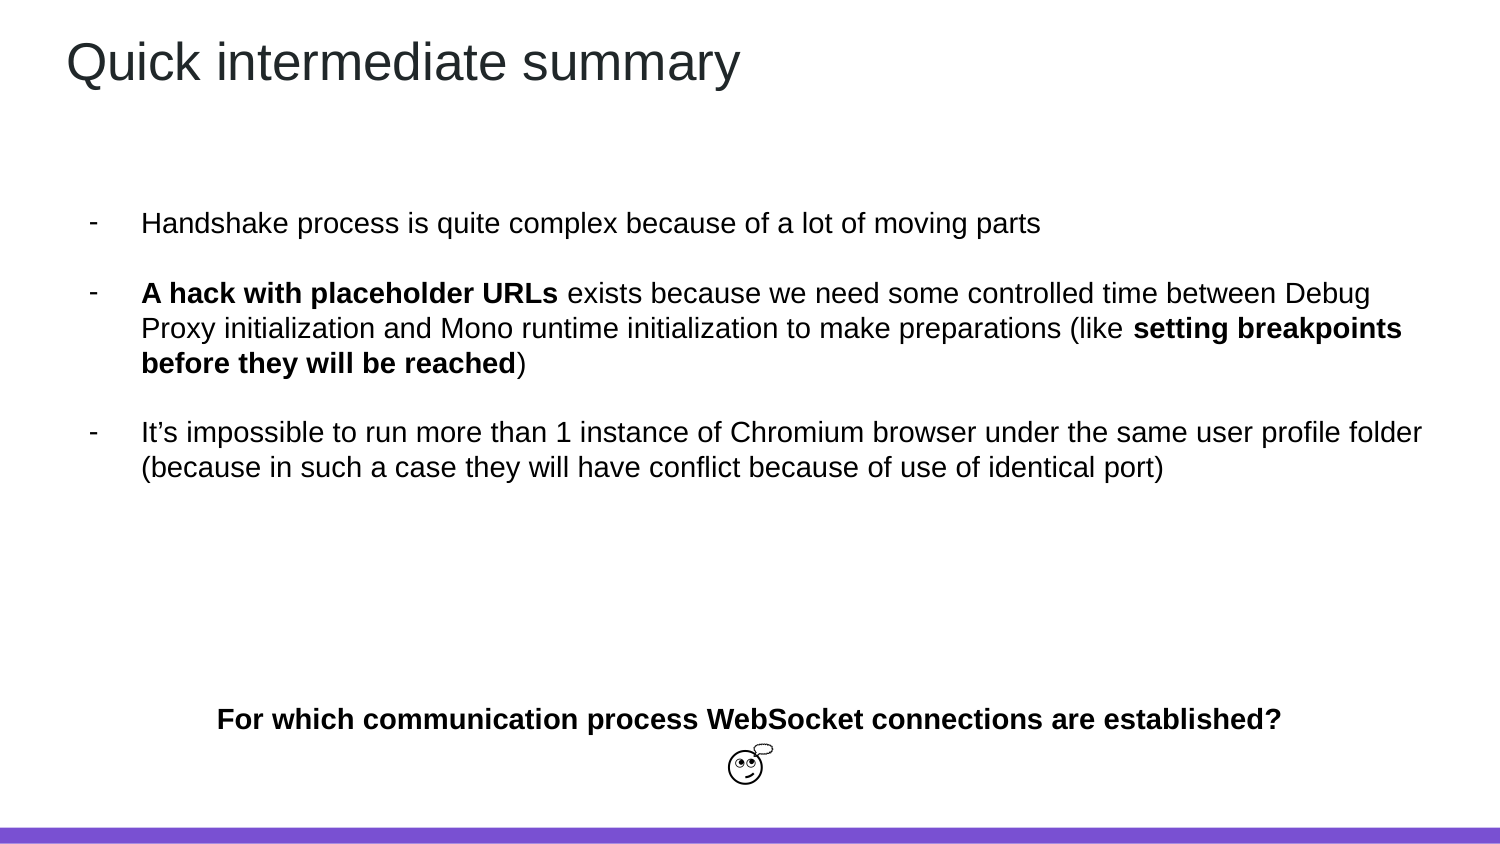

# Quick intermediate summary

Handshake process is quite complex because of a lot of moving parts
A hack with placeholder URLs exists because we need some controlled time between Debug Proxy initialization and Mono runtime initialization to make preparations (like setting breakpoints before they will be reached)
It’s impossible to run more than 1 instance of Chromium browser under the same user profile folder (because in such a case they will have conflict because of use of identical port)

For which communication process WebSocket connections are established?
🤔